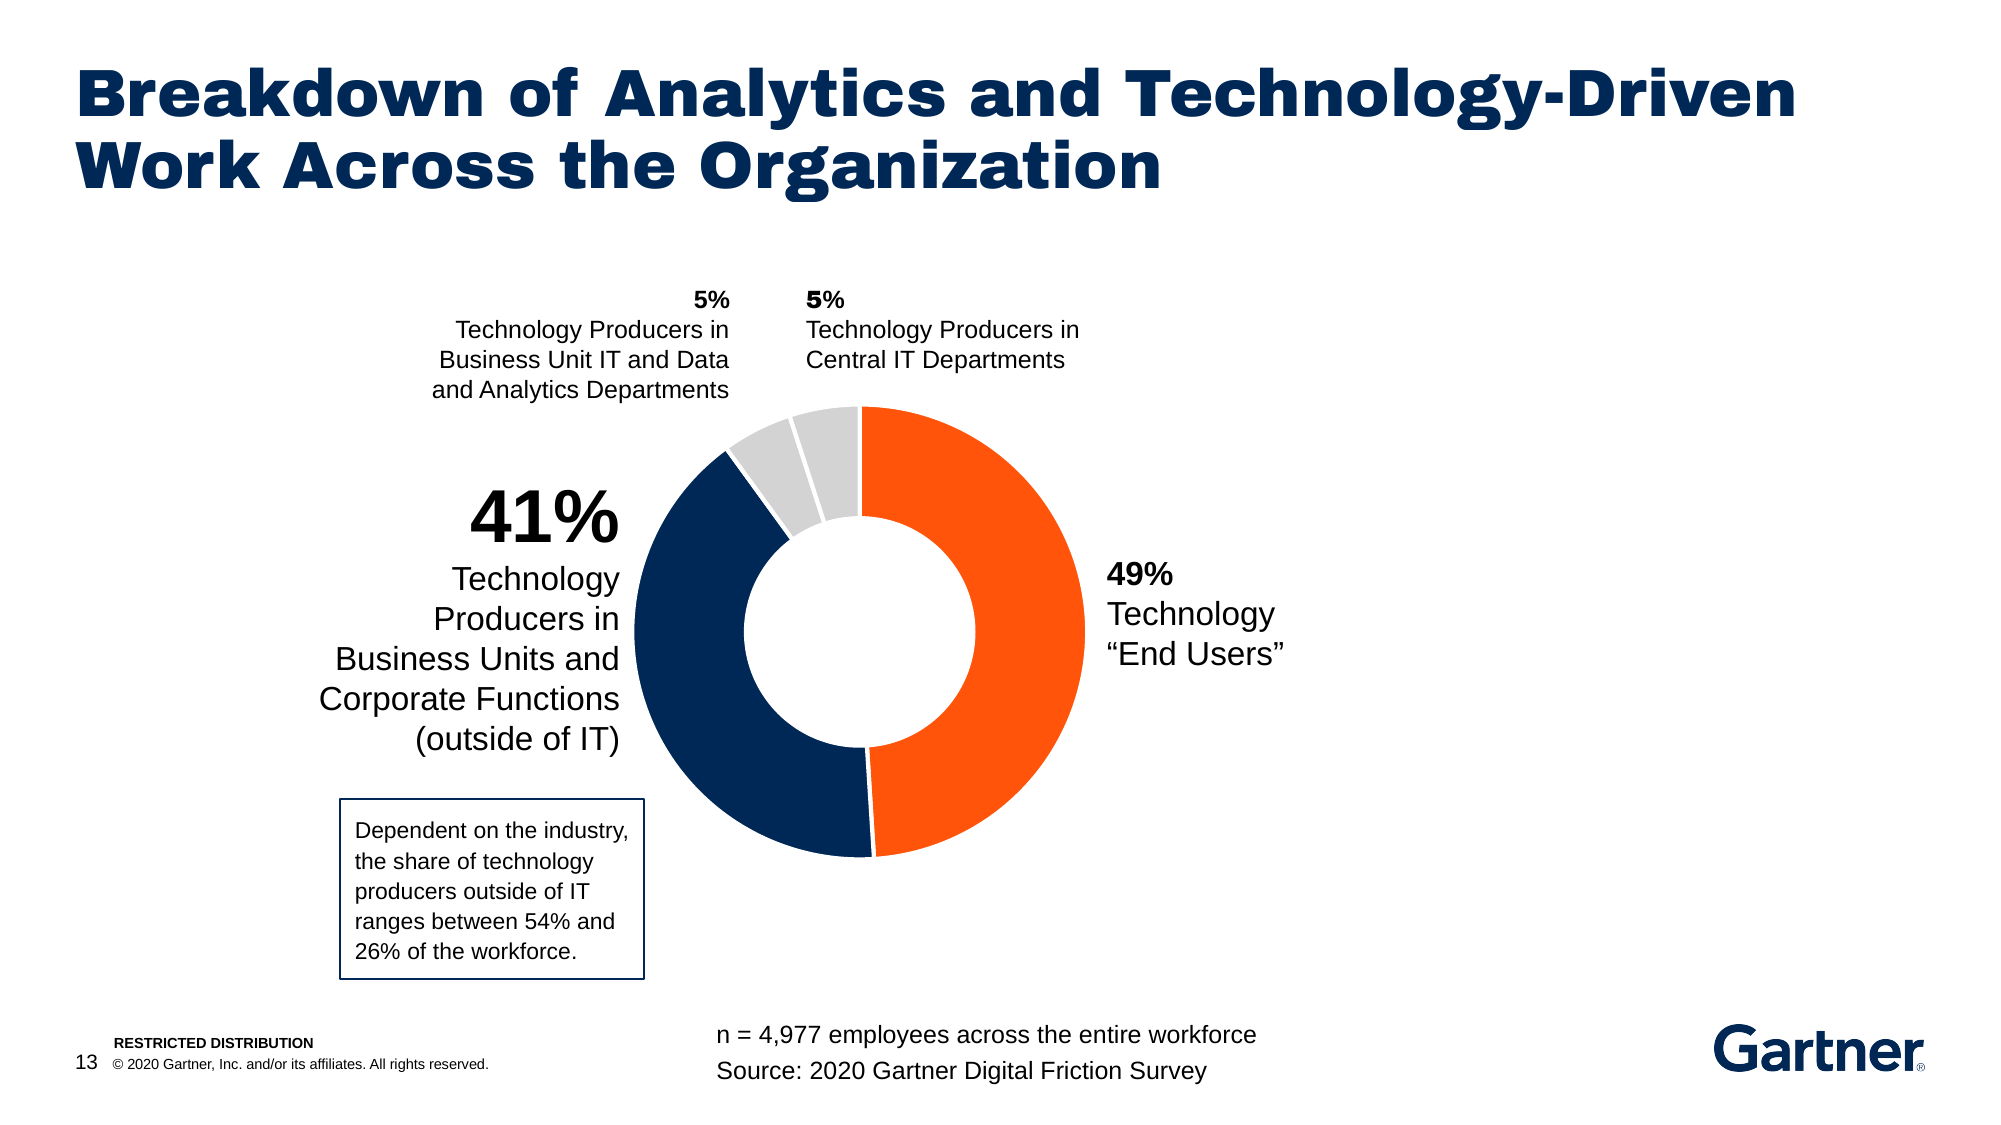

# Breakdown of Analytics and Technology-Driven Work Across the Organization
5%
Technology Producers in Business Unit IT and Data and Analytics Departments
5%
Technology Producers in Central IT Departments

### Chart

| Category | Column2 |
|---|---|
|  | 0.49 |
|  | 0.41 |
|  | 0.05 |
|  | 0.05 |
41%
Technology Producers in Business Units and Corporate Functions
(outside of IT)
49%
Technology “End Users”
Dependent on the industry, the share of technology producers outside of IT ranges between 54% and 26% of the workforce.
n = 4,977 employees across the entire workforce
Source: 2020 Gartner Digital Friction Survey